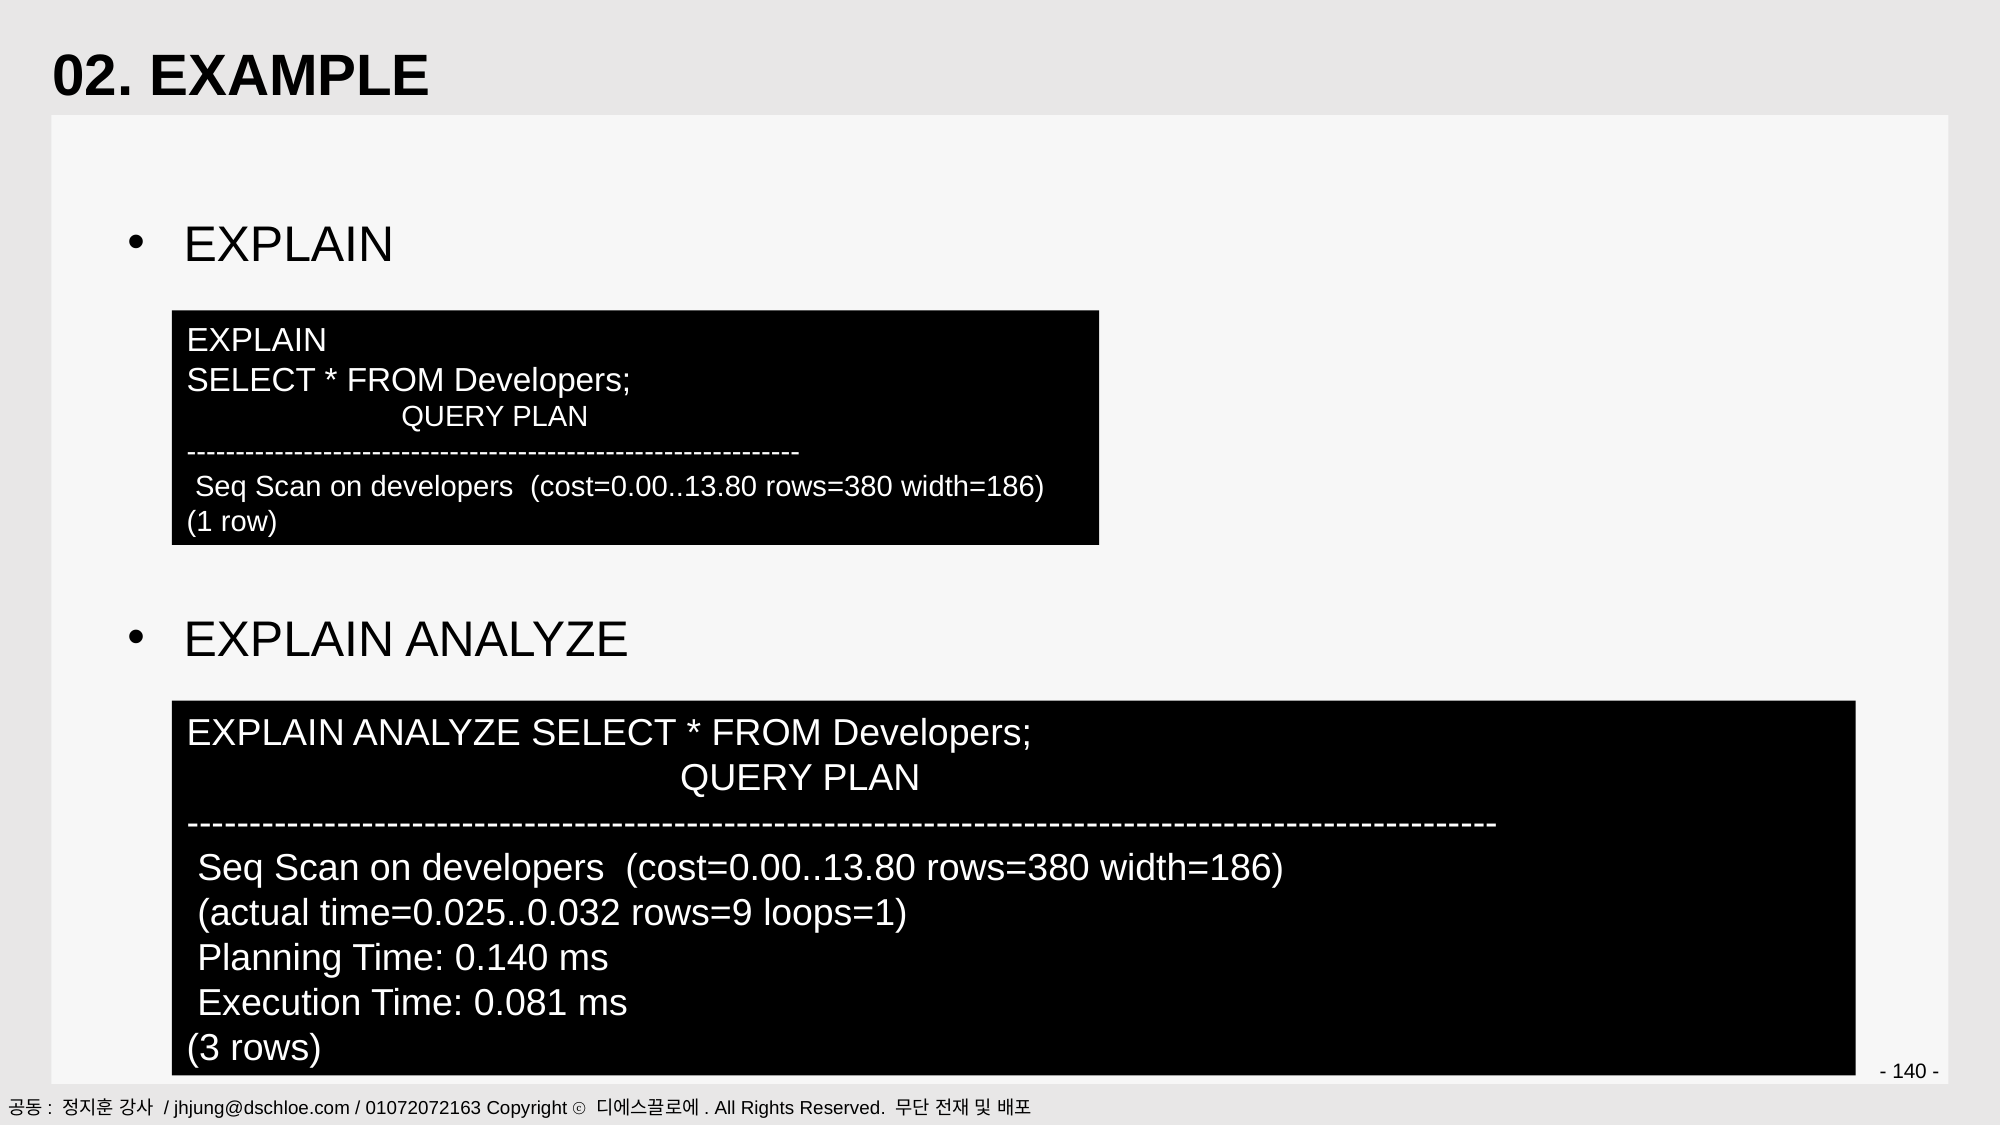

02. EXAMPLE
EXPLAIN
EXPLAIN
SELECT * FROM Developers;
                          QUERY PLAN
---------------------------------------------------------------
 Seq Scan on developers  (cost=0.00..13.80 rows=380 width=186)
(1 row)
EXPLAIN ANALYZE
EXPLAIN ANALYZE SELECT * FROM Developers;
                                               QUERY PLAN
---------------------------------------------------------------------------------------------------------
 Seq Scan on developers  (cost=0.00..13.80 rows=380 width=186)
 (actual time=0.025..0.032 rows=9 loops=1)
 Planning Time: 0.140 ms
 Execution Time: 0.081 ms
(3 rows)
- 140 -